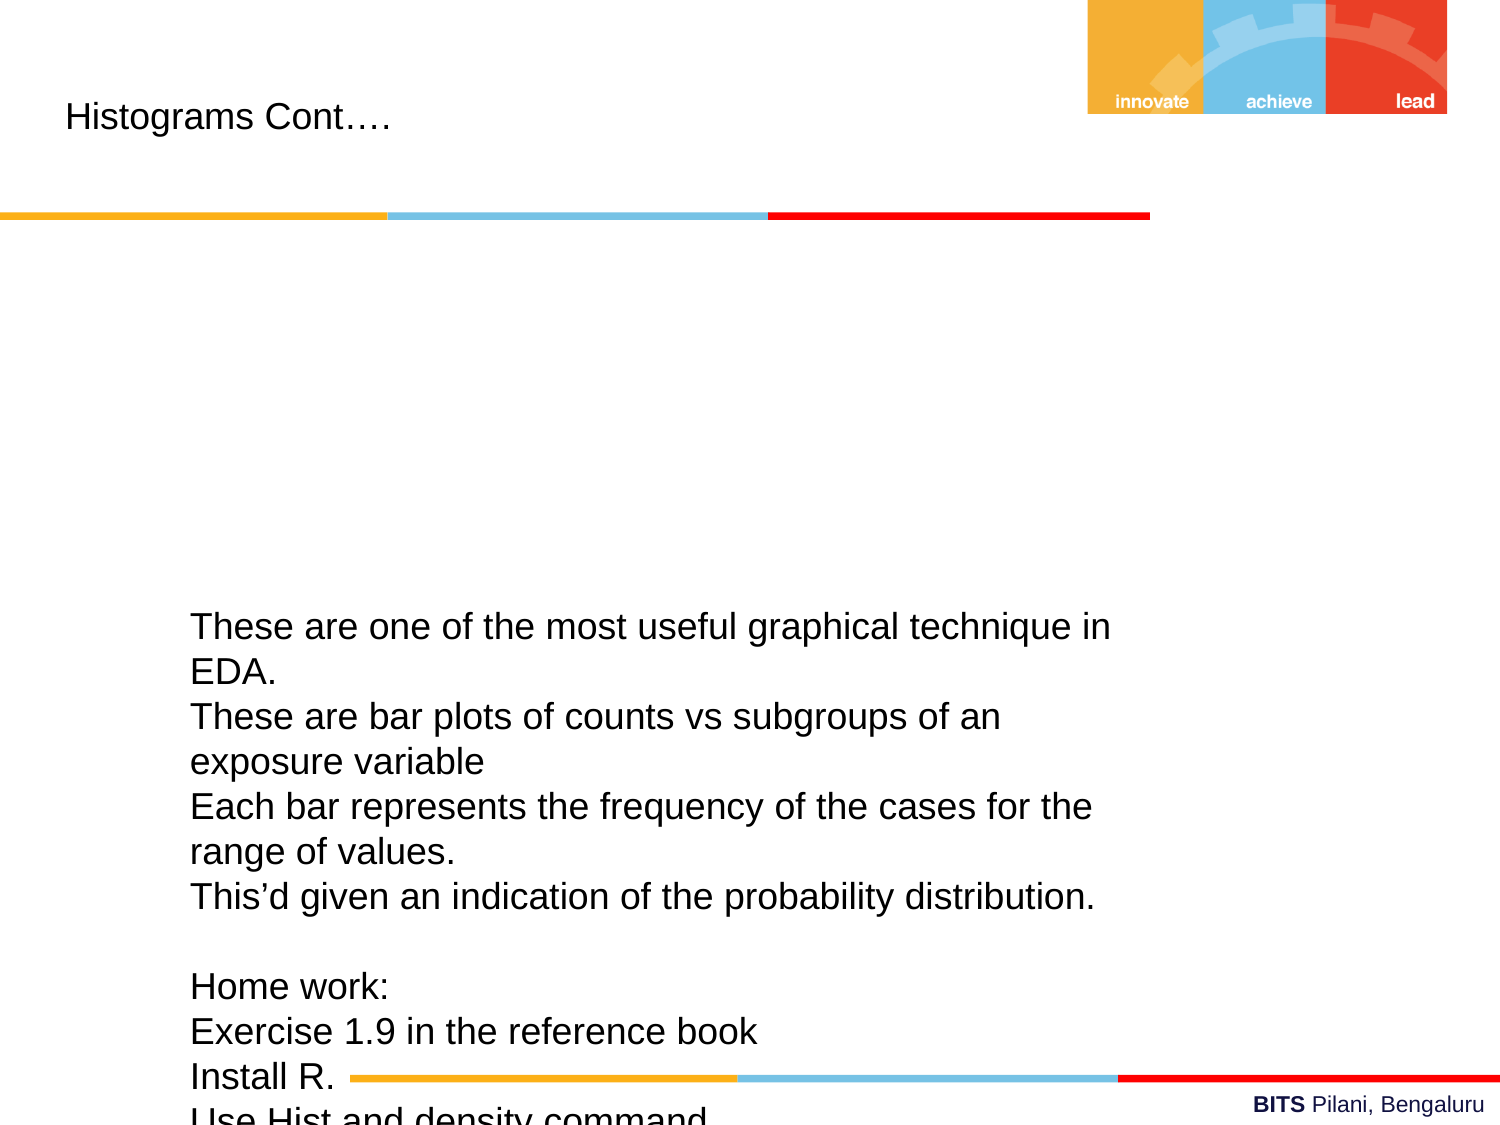

# Histograms Cont….
These are one of the most useful graphical technique in EDA.
These are bar plots of counts vs subgroups of an exposure variable
Each bar represents the frequency of the cases for the range of values.
This’d given an indication of the probability distribution.

Home work:
Exercise 1.9 in the reference book
Install R.
Use Hist and density command
See the results.